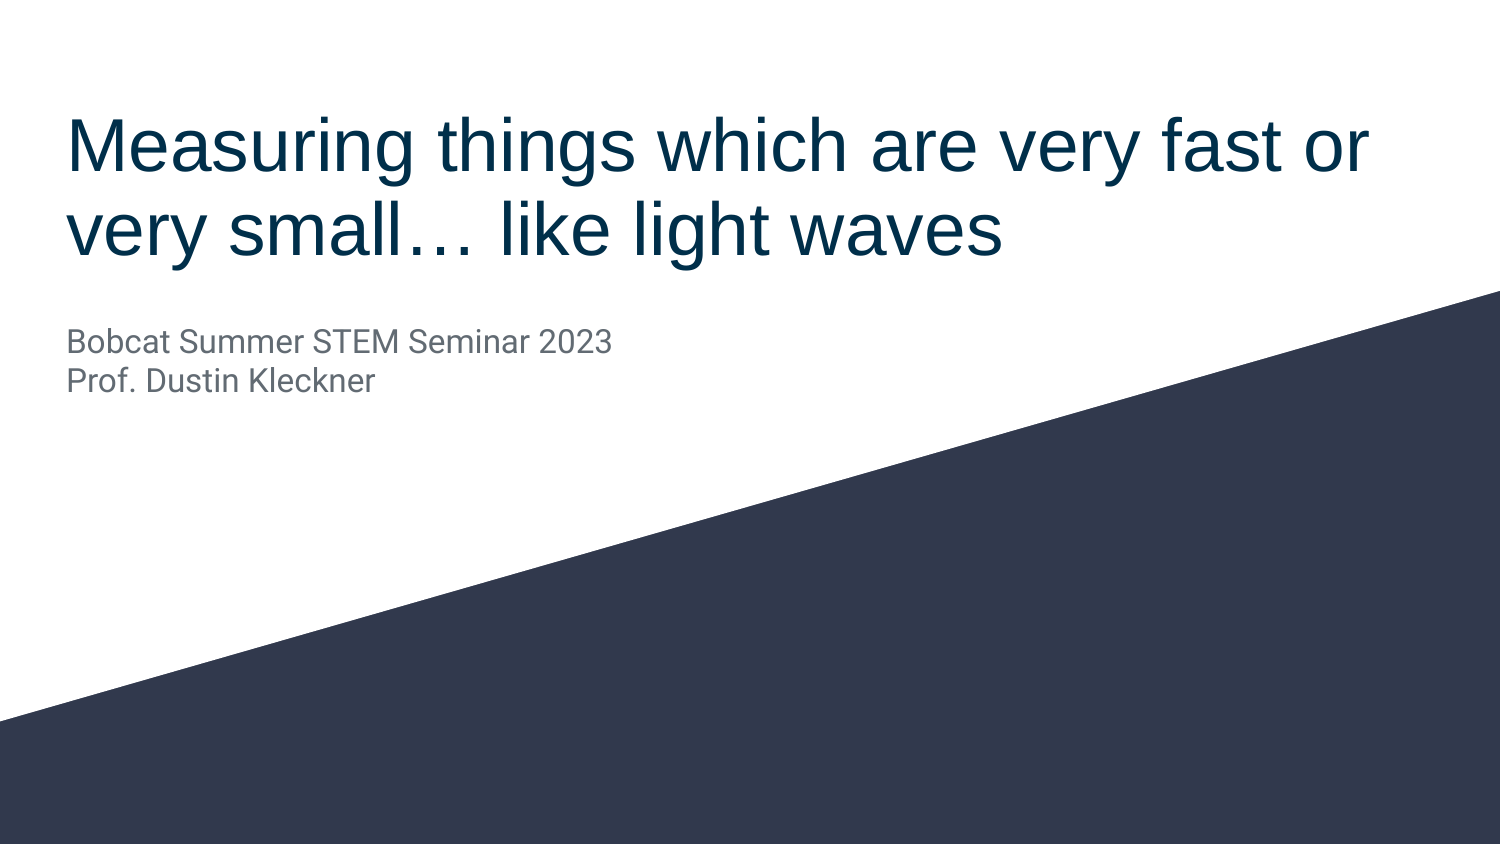

# Measuring things which are very fast or very small… like light waves
Bobcat Summer STEM Seminar 2023
Prof. Dustin Kleckner